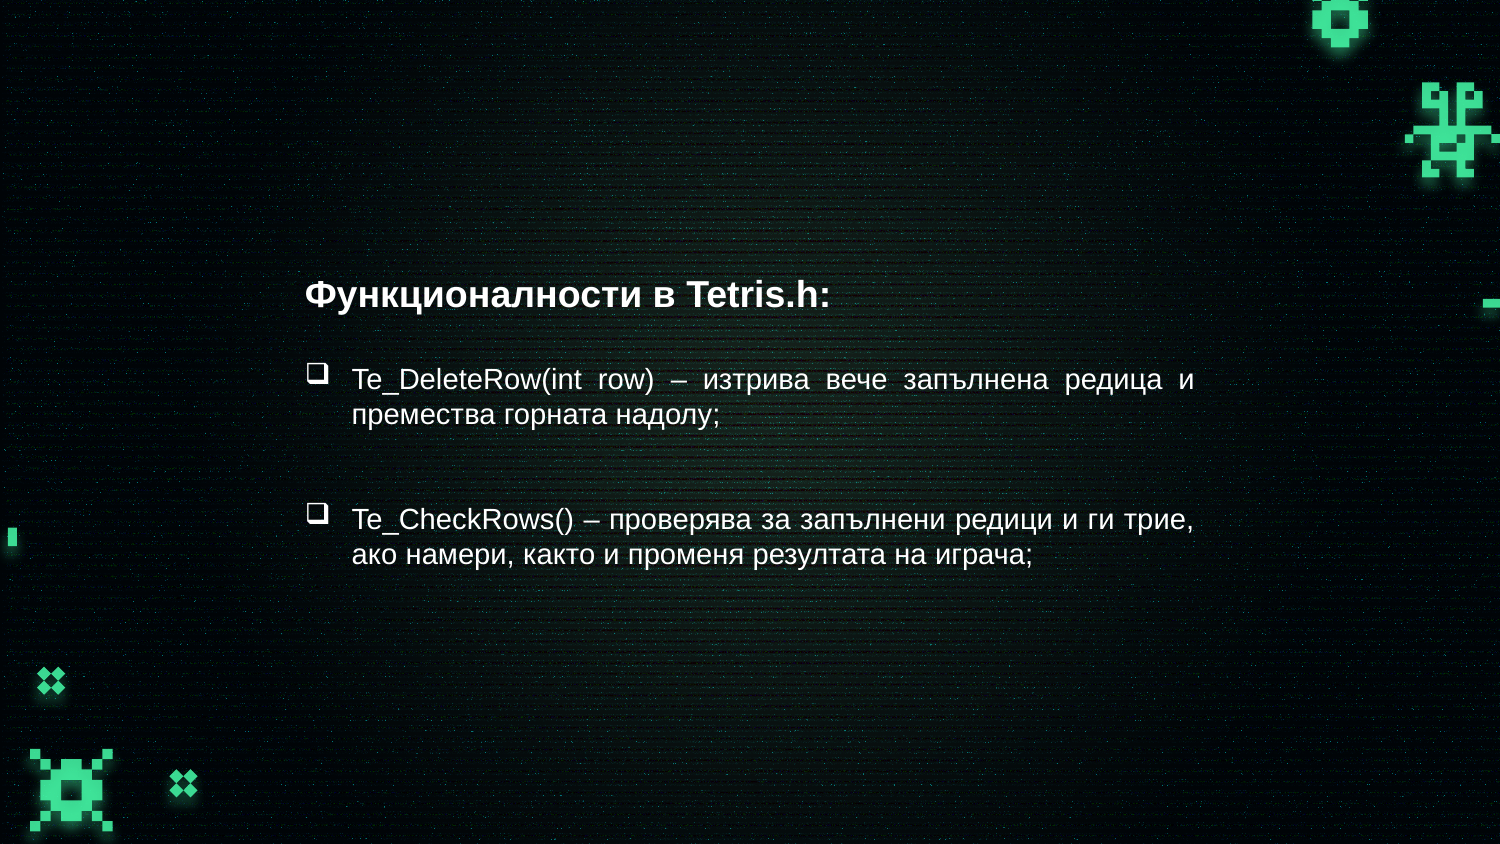

Функционалности в Tetris.h:

Te_DeleteRow(int row) – изтрива вече запълнена редица и премества горната надолу;

Te_CheckRows() – проверява за запълнени редици и ги трие, ако намери, както и променя резултата на играча;